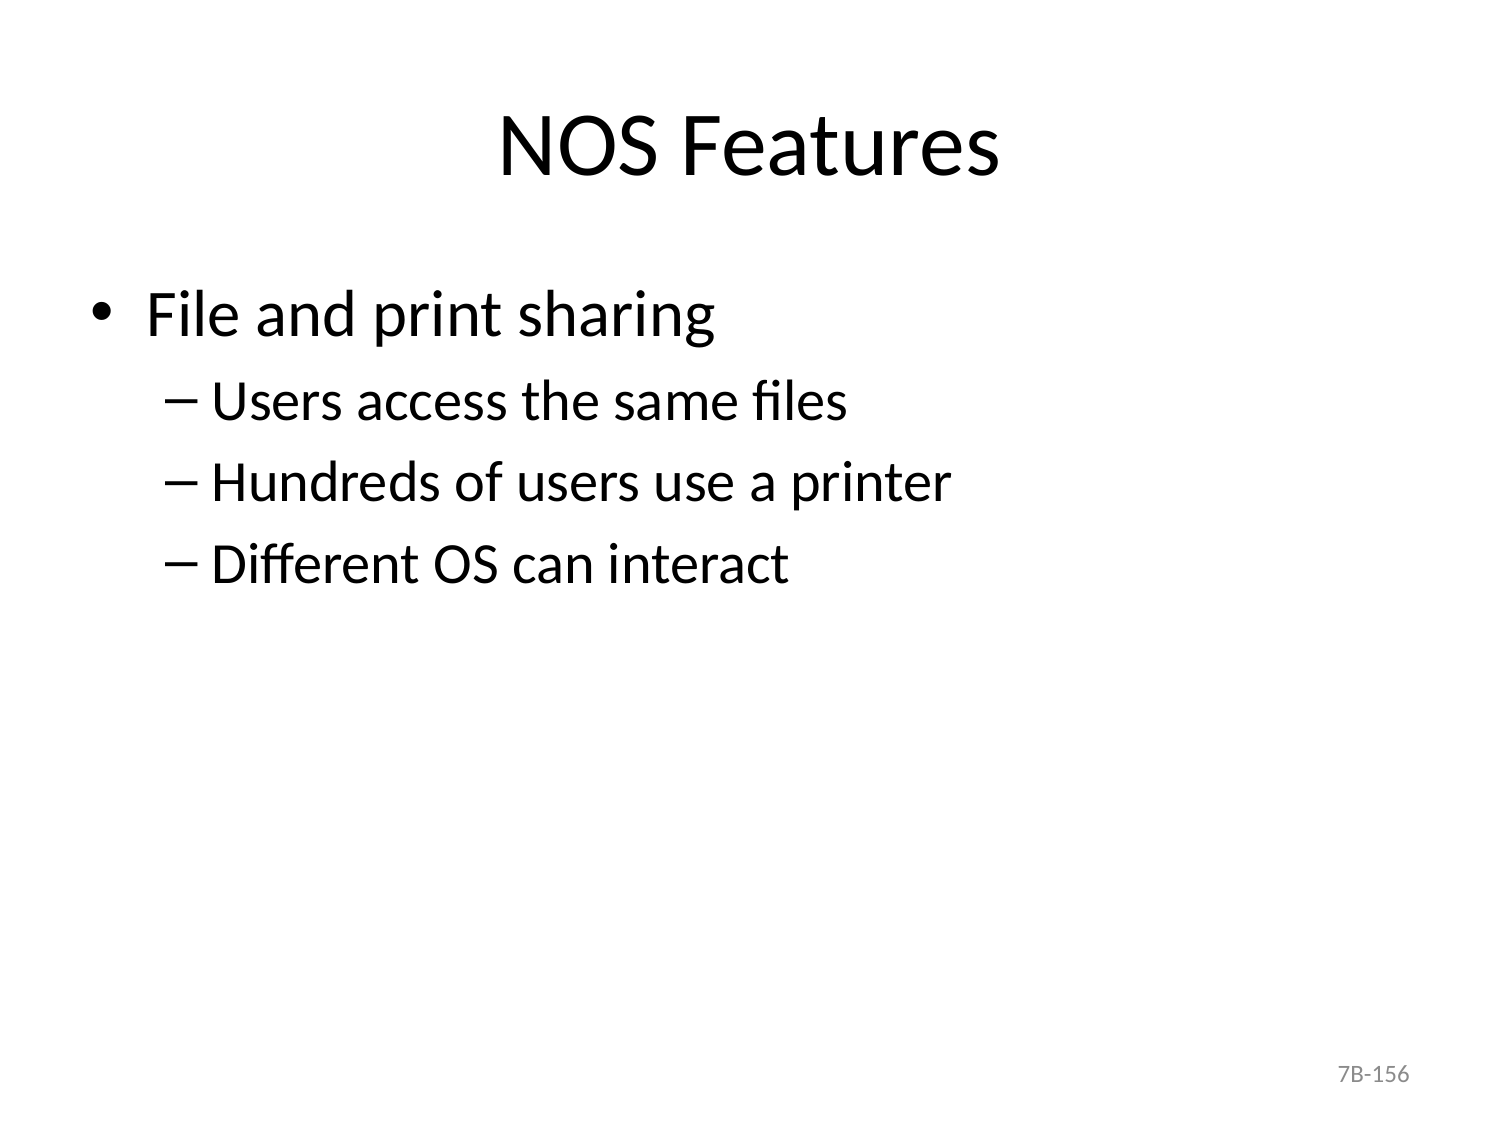

# NOS Features
File and print sharing
Users access the same files
Hundreds of users use a printer
Different OS can interact
7B-156